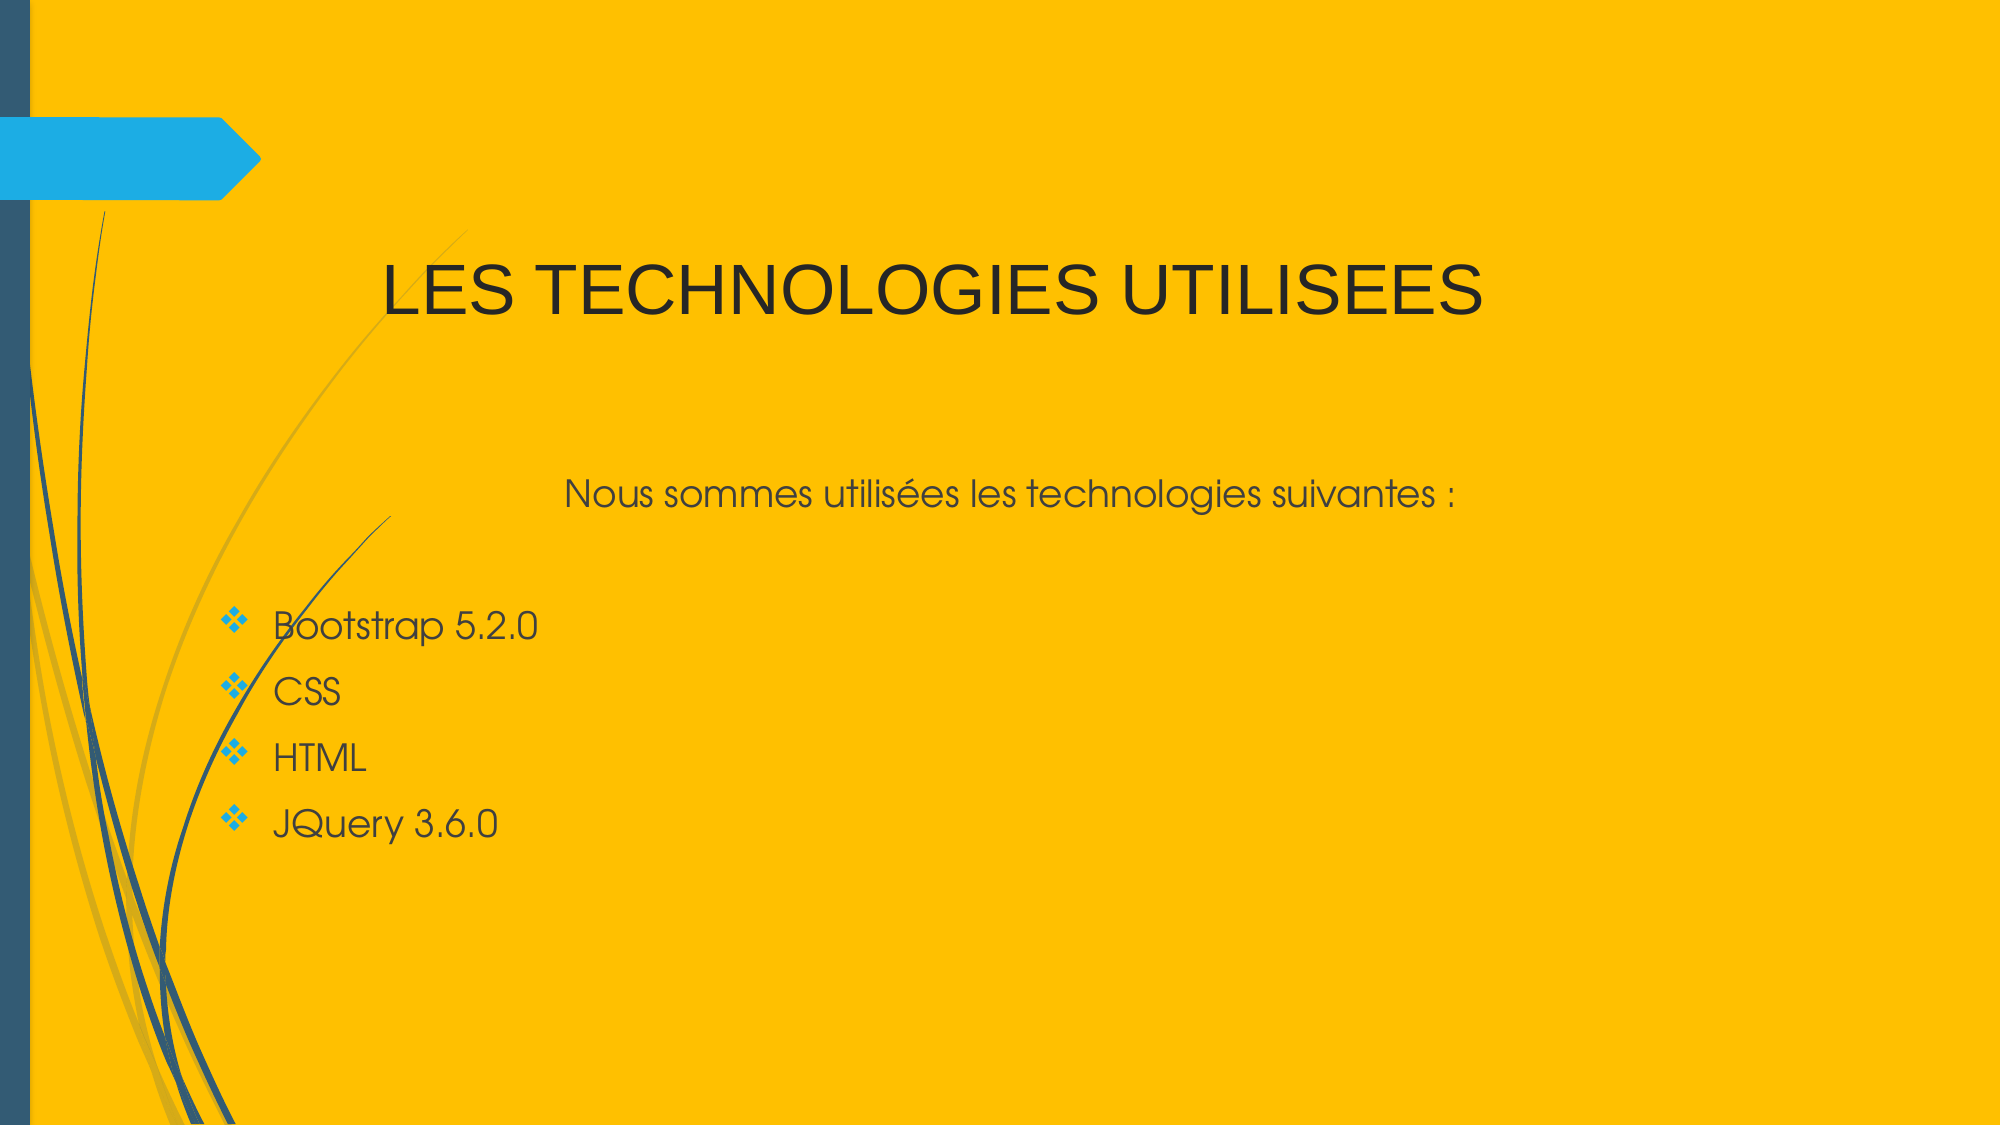

# LES TECHNOLOGIES UTILISEES
Nous sommes utilisées les technologies suivantes :

Bootstrap 5.2.0
CSS
HTML
JQuery 3.6.0